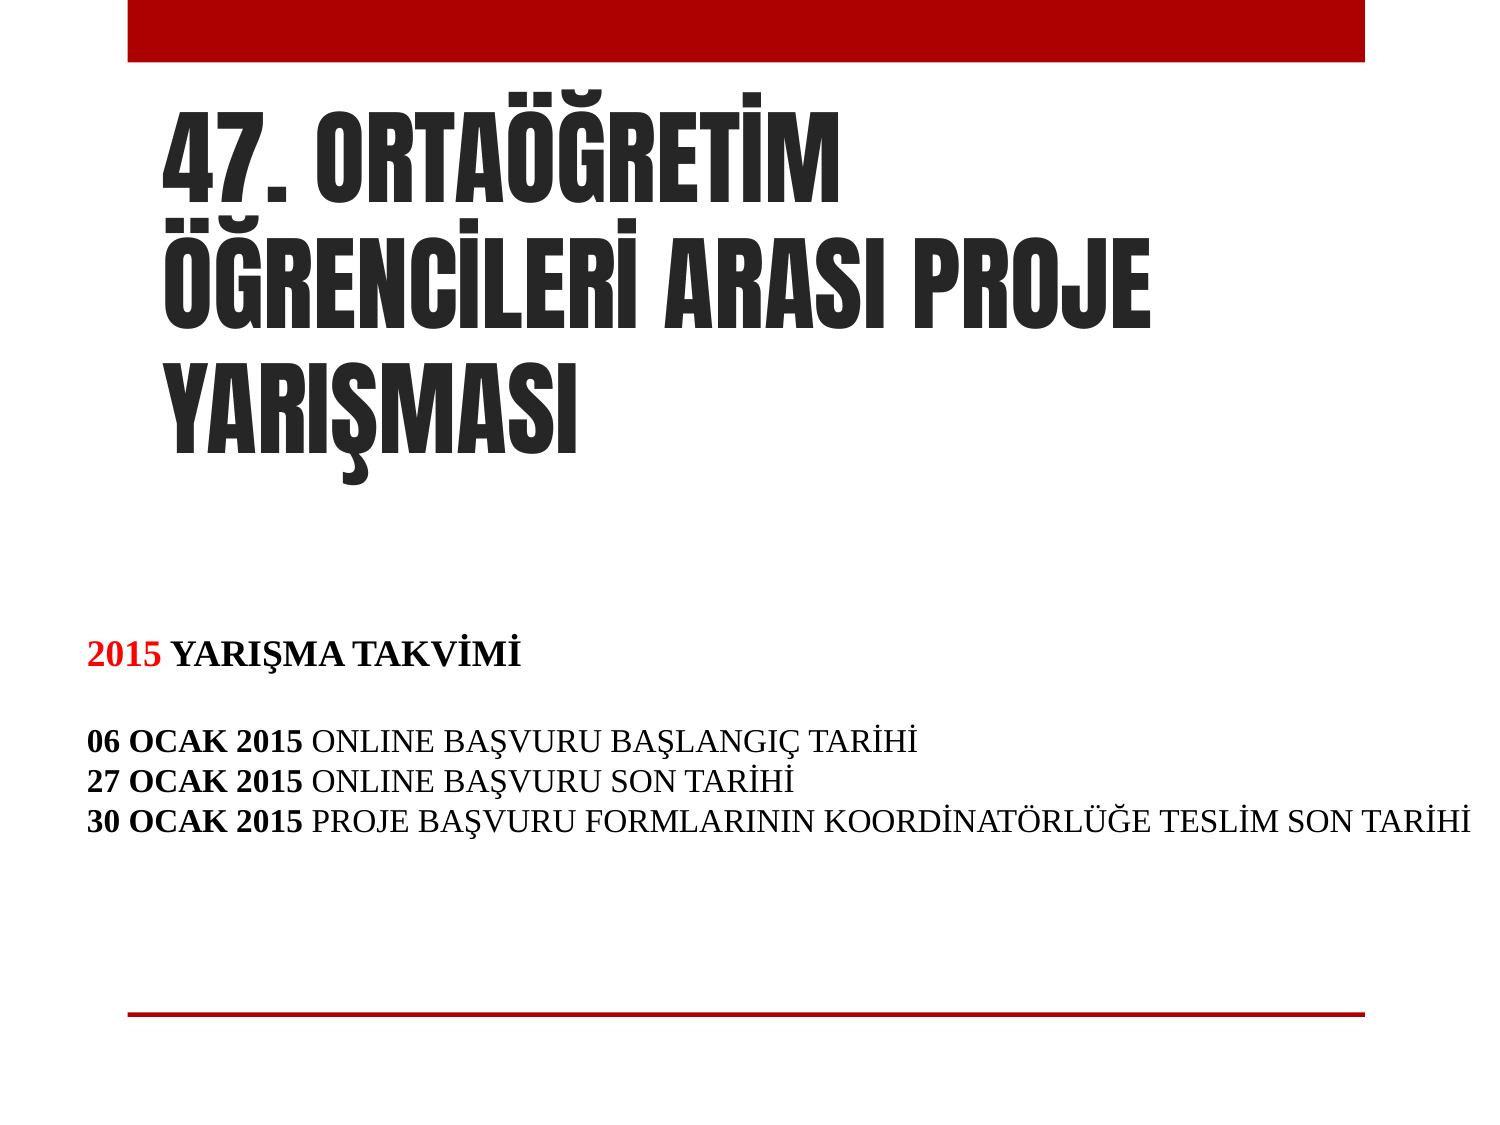

# 47. ORTAÖĞRETİM ÖĞRENCİLERİ ARASI PROJE YARIŞMASI
2015 YARIŞMA TAKVİMİ

06 OCAK 2015 ONLINE BAŞVURU BAŞLANGIÇ TARİHİ
27 OCAK 2015 ONLINE BAŞVURU SON TARİHİ
30 OCAK 2015 PROJE BAŞVURU FORMLARININ KOORDİNATÖRLÜĞE TESLİM SON TARİHİ